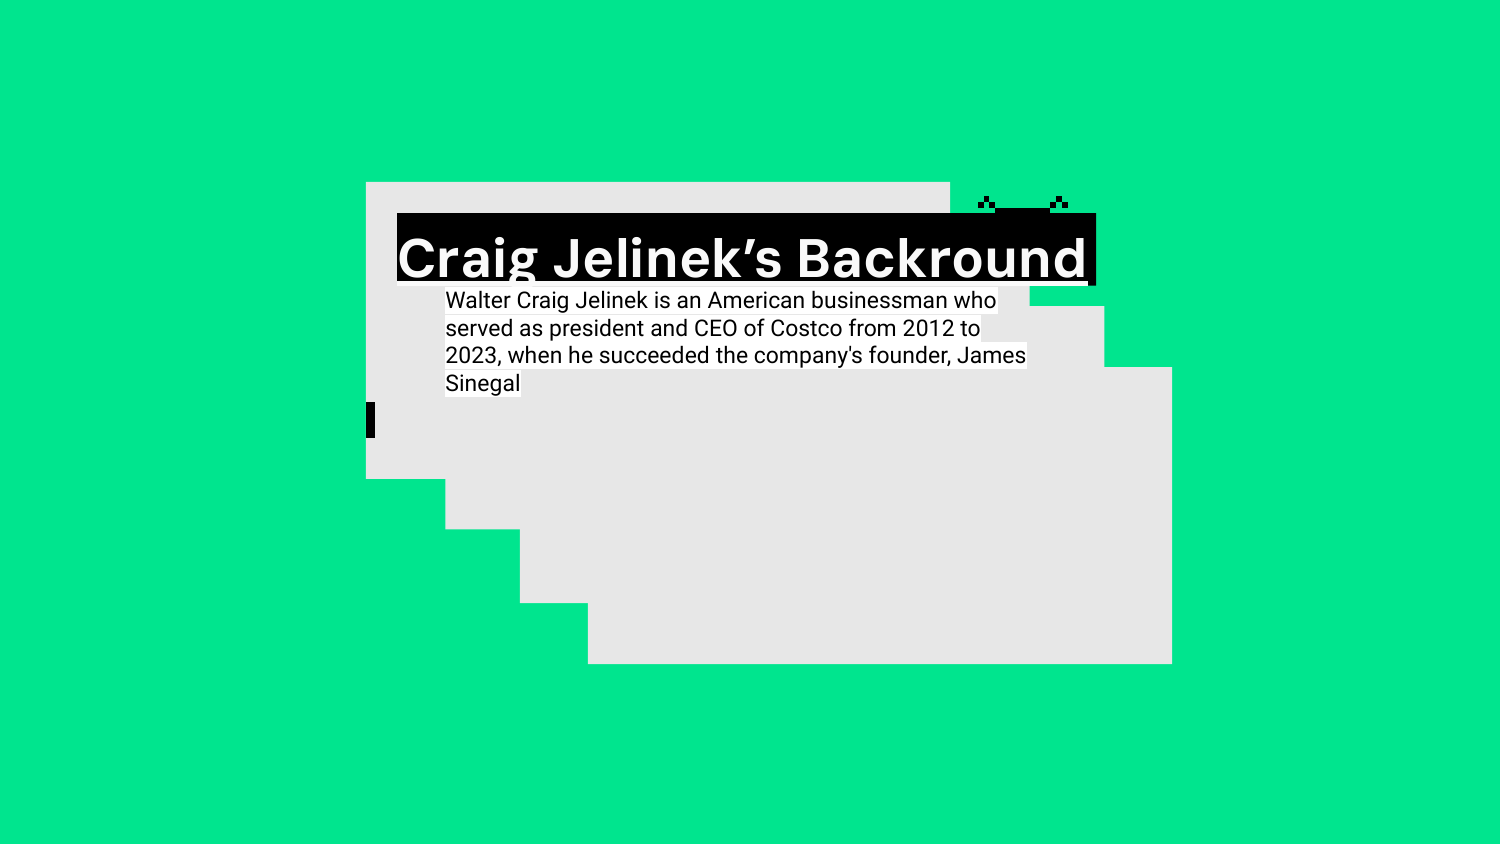

# Craig Jelinek’s Backround
Walter Craig Jelinek is an American businessman who served as president and CEO of Costco from 2012 to 2023, when he succeeded the company's founder, James Sinegal